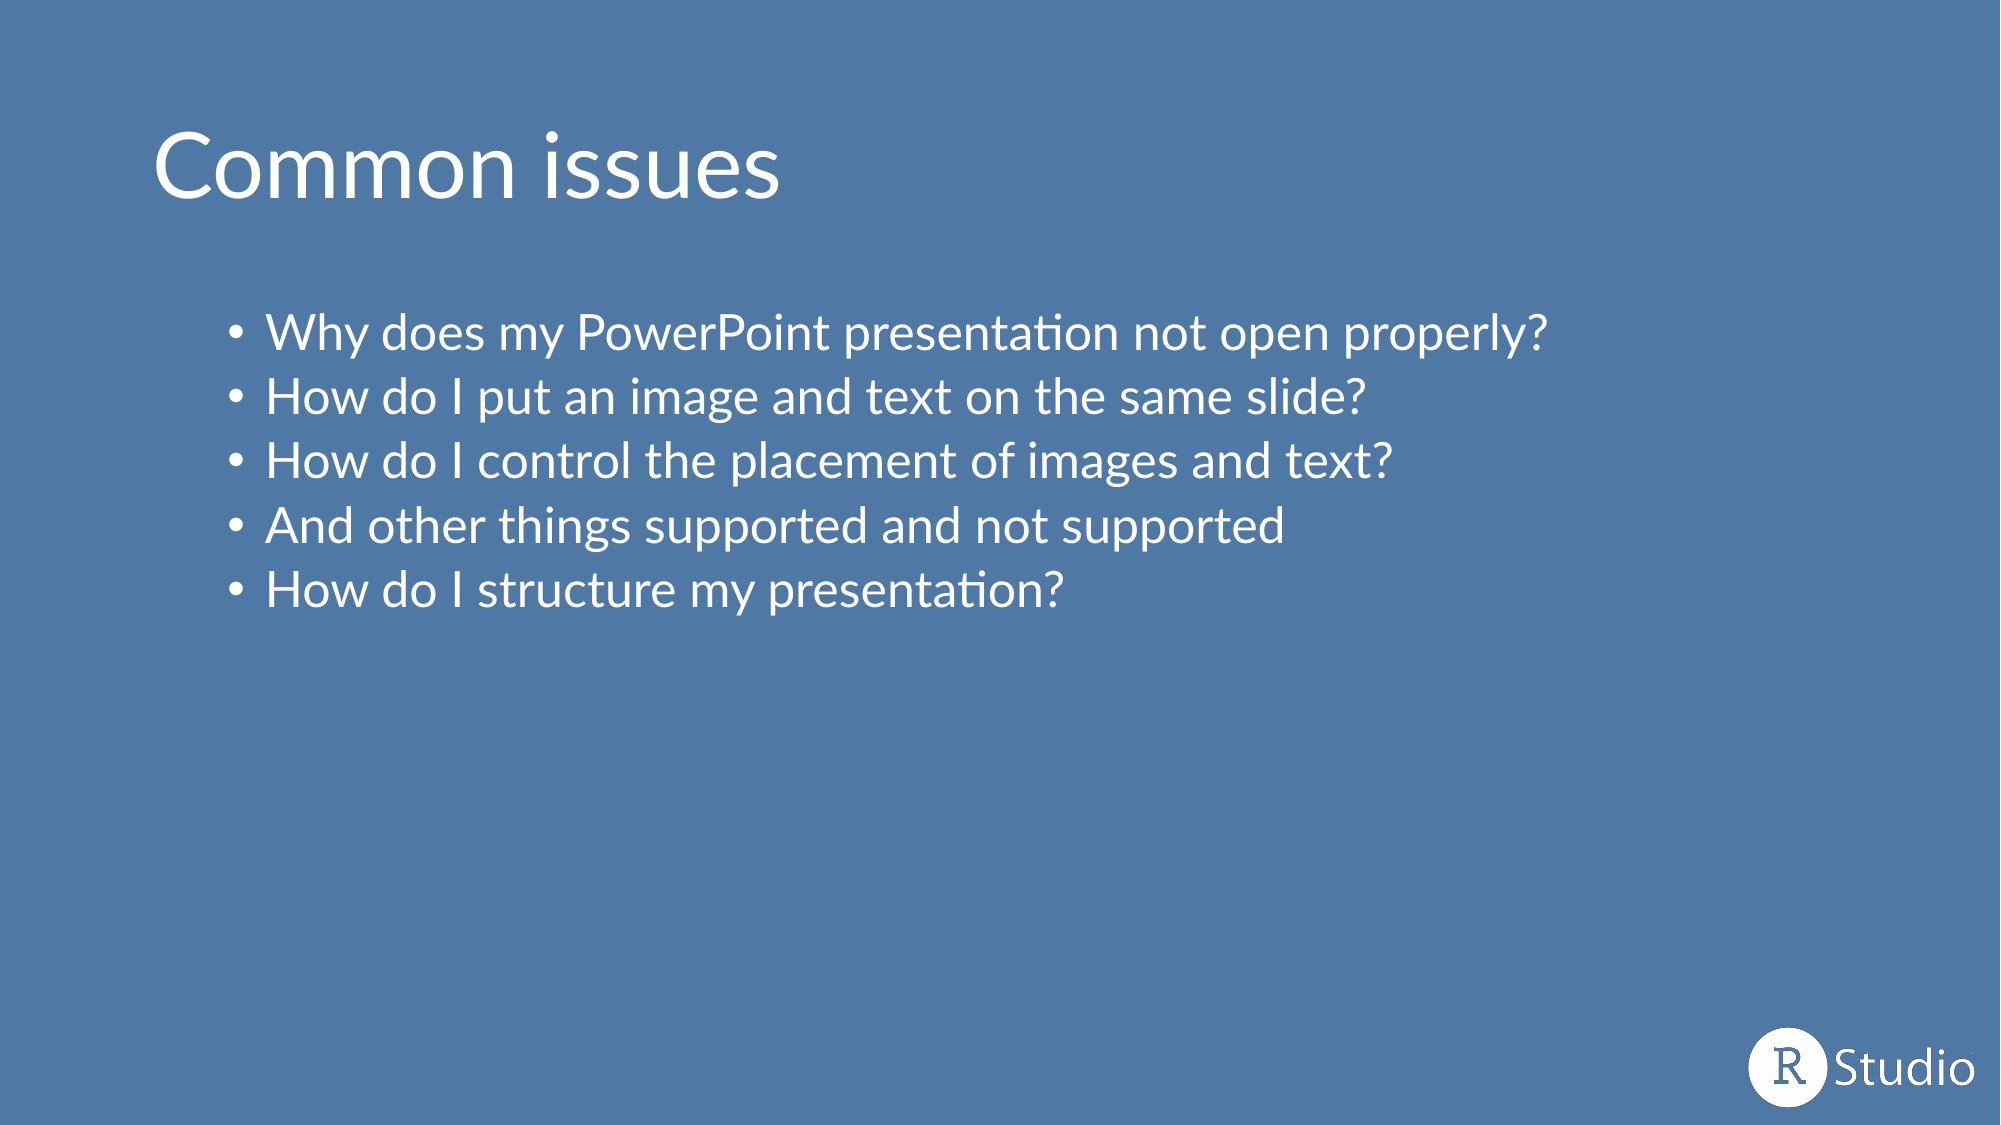

# Common issues
Why does my PowerPoint presentation not open properly?
How do I put an image and text on the same slide?
How do I control the placement of images and text?
And other things supported and not supported
How do I structure my presentation?